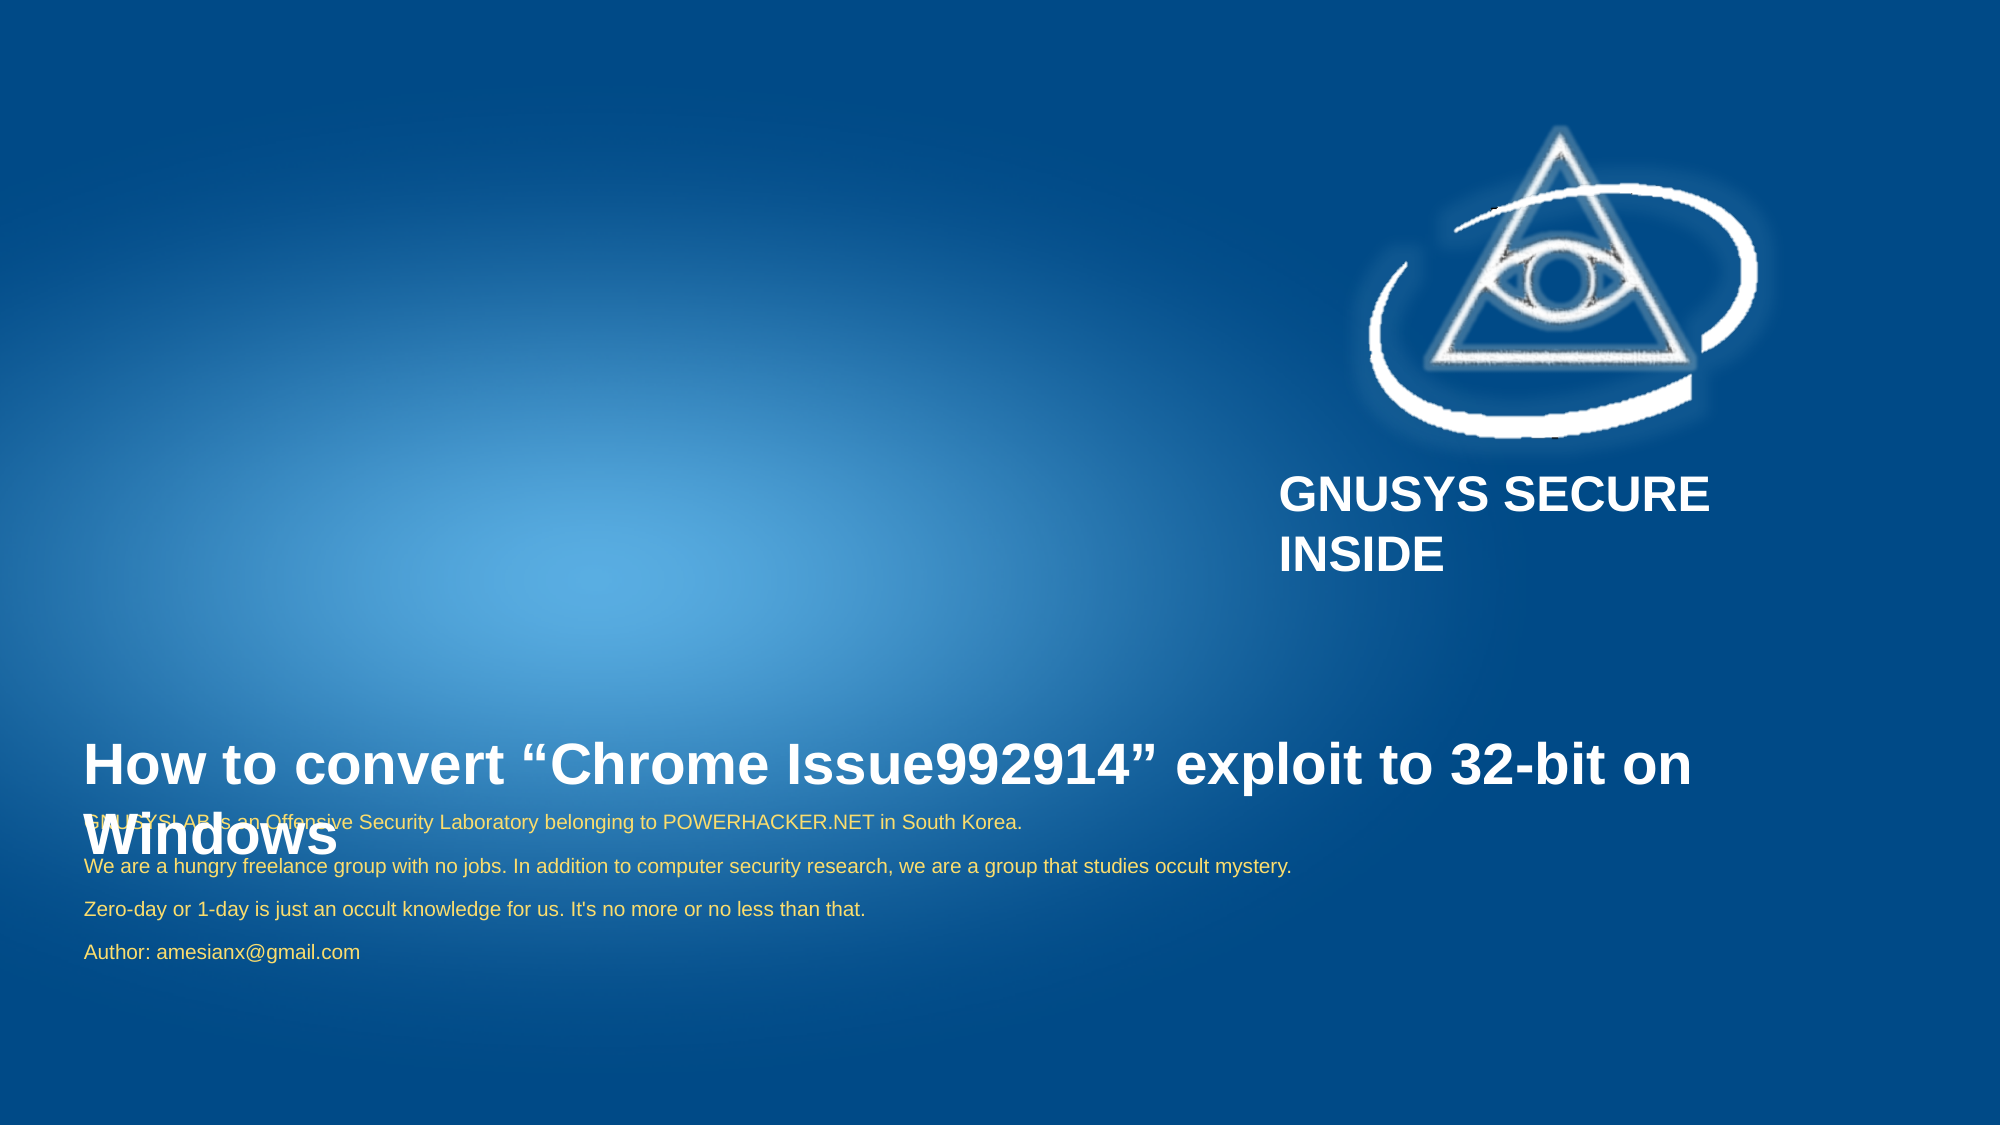

GNUSYS SECURE INSIDE
How to convert “Chrome Issue992914” exploit to 32-bit on Windows
GNUSYSLAB is an Offensive Security Laboratory belonging to POWERHACKER.NET in South Korea.
We are a hungry freelance group with no jobs. In addition to computer security research, we are a group that studies occult mystery.
Zero-day or 1-day is just an occult knowledge for us. It's no more or no less than that.
Author: amesianx@gmail.com